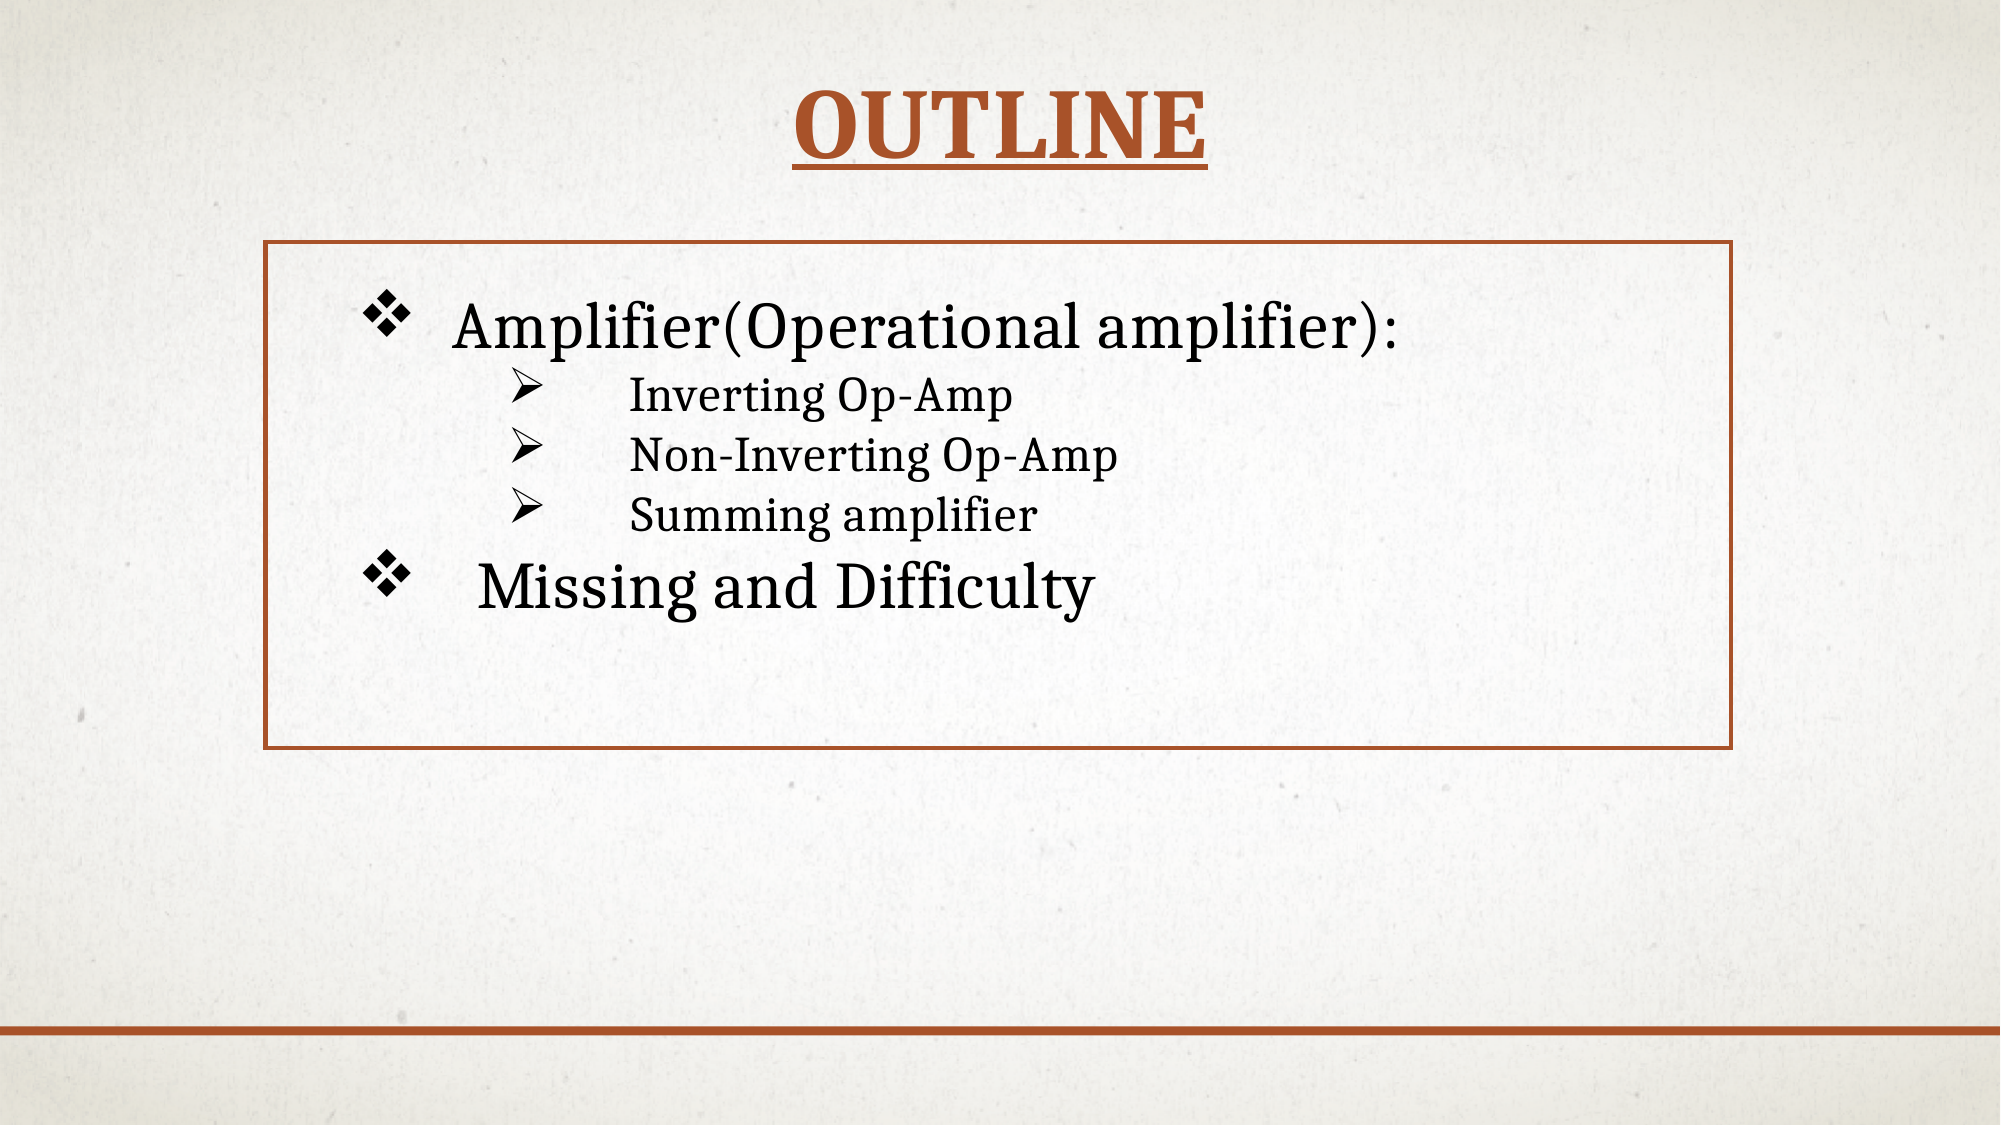

# Outline

Amplifier(Operational amplifier):
Inverting Op-Amp
Non-Inverting Op-Amp
Summing amplifier
Missing and Difficulty